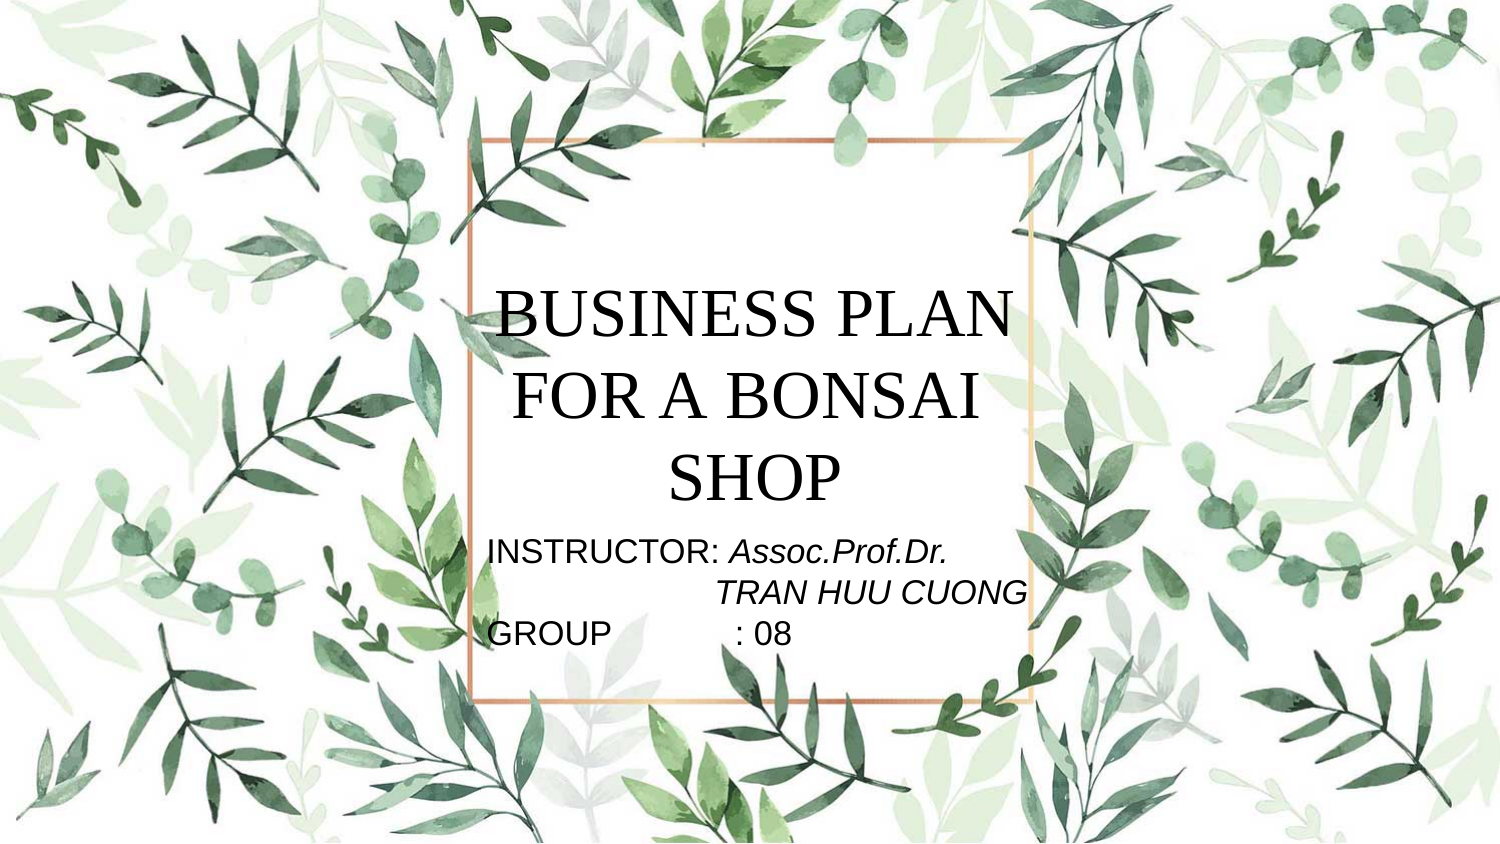

BUSINESS PLAN FOR A BONSAI  SHOP

INSTRUCTOR: Assoc.Prof.Dr.
                        TRAN HUU CUONG
GROUP             : 08